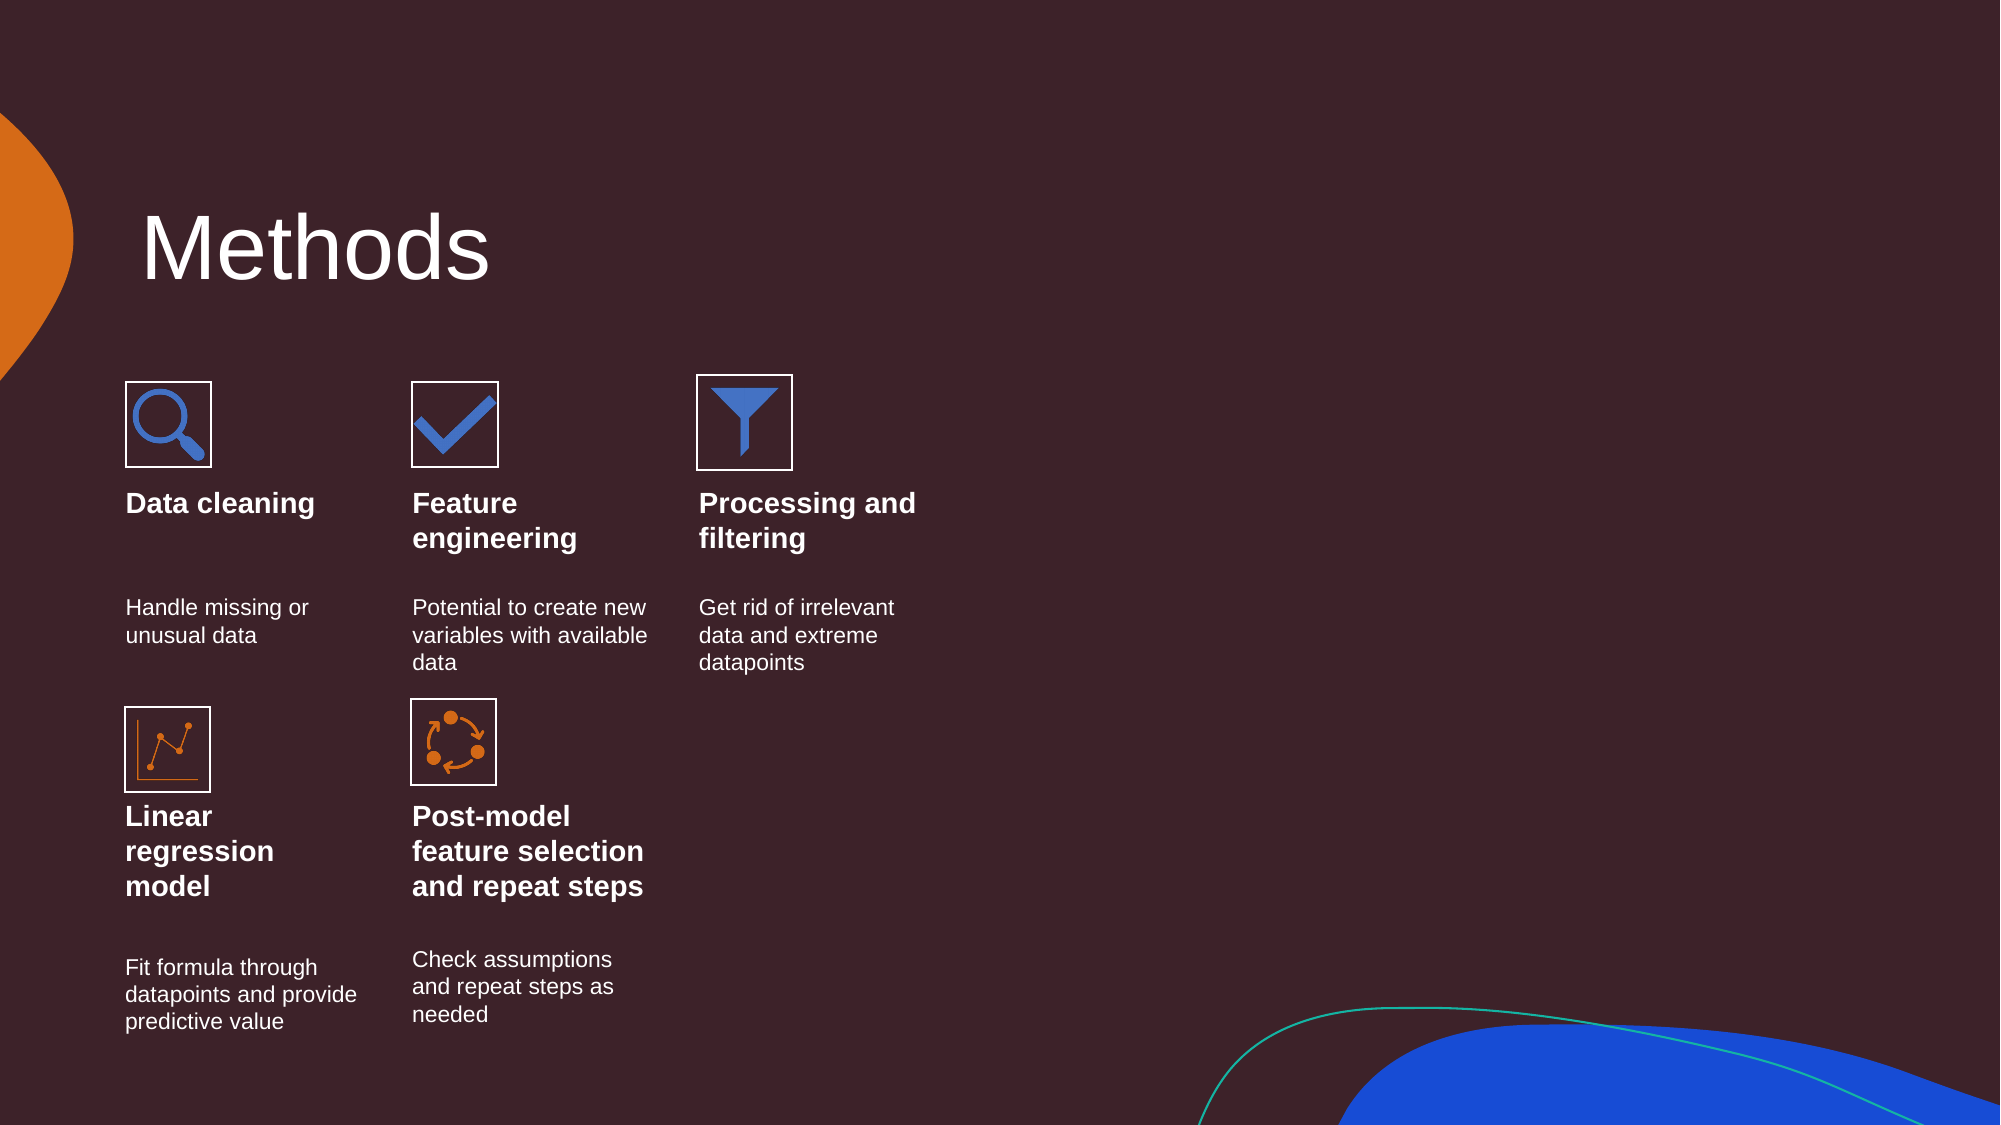

# Methods
Data cleaning
Handle missing or unusual data
Feature engineering
Potential to create new variables with available data
Processing and filtering
Get rid of irrelevant data and extreme datapoints
Linear regression model

Post-model feature selection and repeat steps

Check assumptions and repeat steps as needed

Fit formula through datapoints and provide predictive value